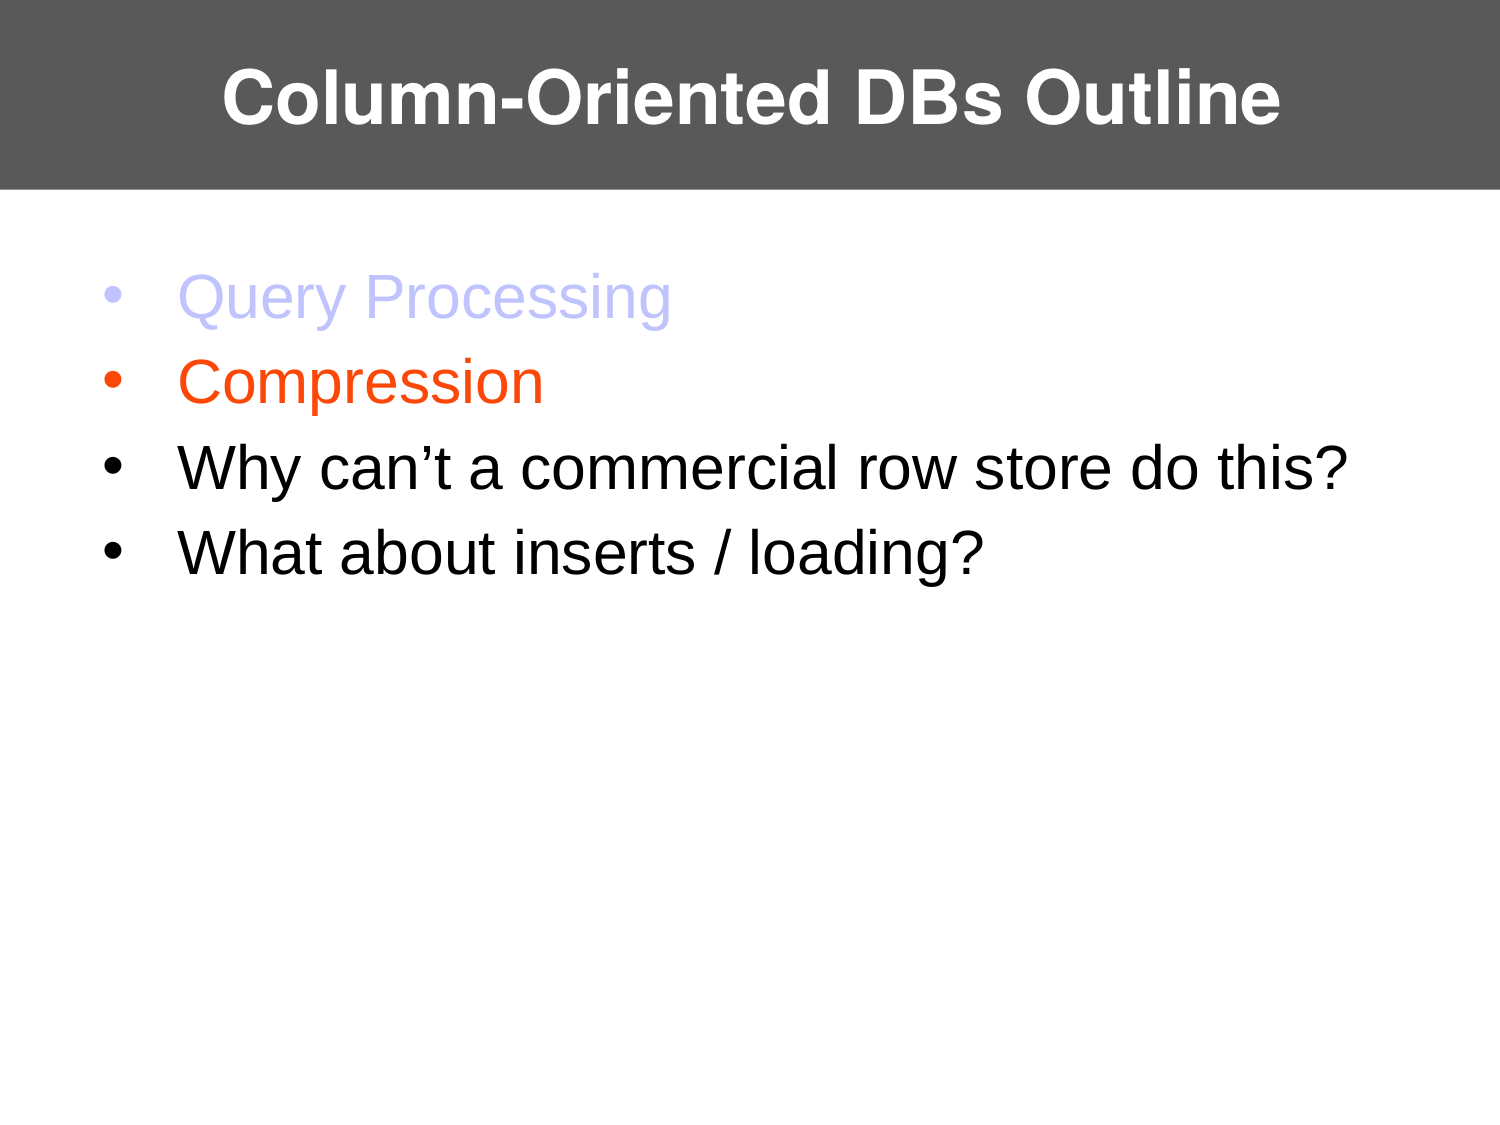

# Column-Oriented DBs Outline
Query Processing
Compression
Why can’t a commercial row store do this?
What about inserts / loading?
6